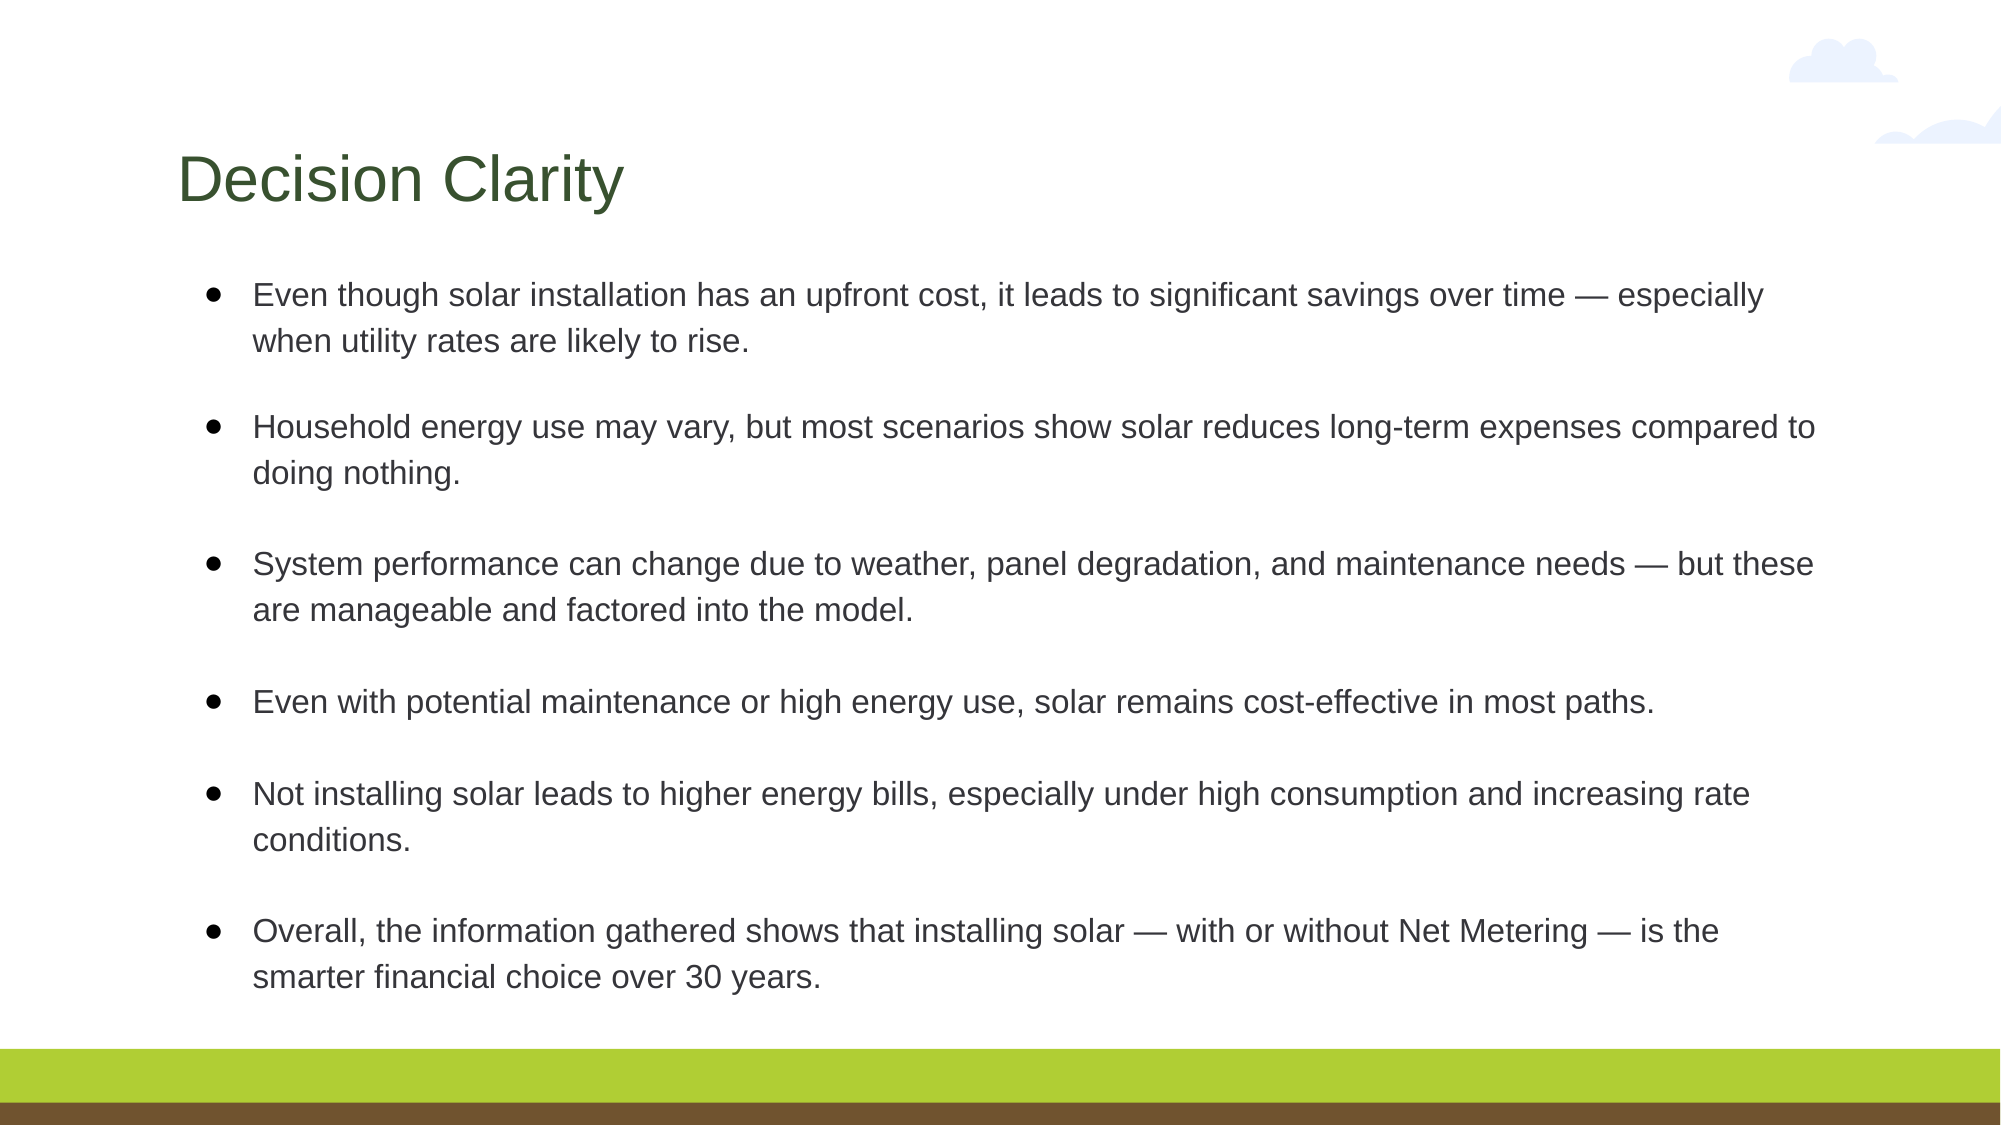

# Decision Clarity
Even though solar installation has an upfront cost, it leads to significant savings over time — especially when utility rates are likely to rise.
Household energy use may vary, but most scenarios show solar reduces long-term expenses compared to doing nothing.
System performance can change due to weather, panel degradation, and maintenance needs — but these are manageable and factored into the model.
Even with potential maintenance or high energy use, solar remains cost-effective in most paths.
Not installing solar leads to higher energy bills, especially under high consumption and increasing rate conditions.
Overall, the information gathered shows that installing solar — with or without Net Metering — is the smarter financial choice over 30 years.